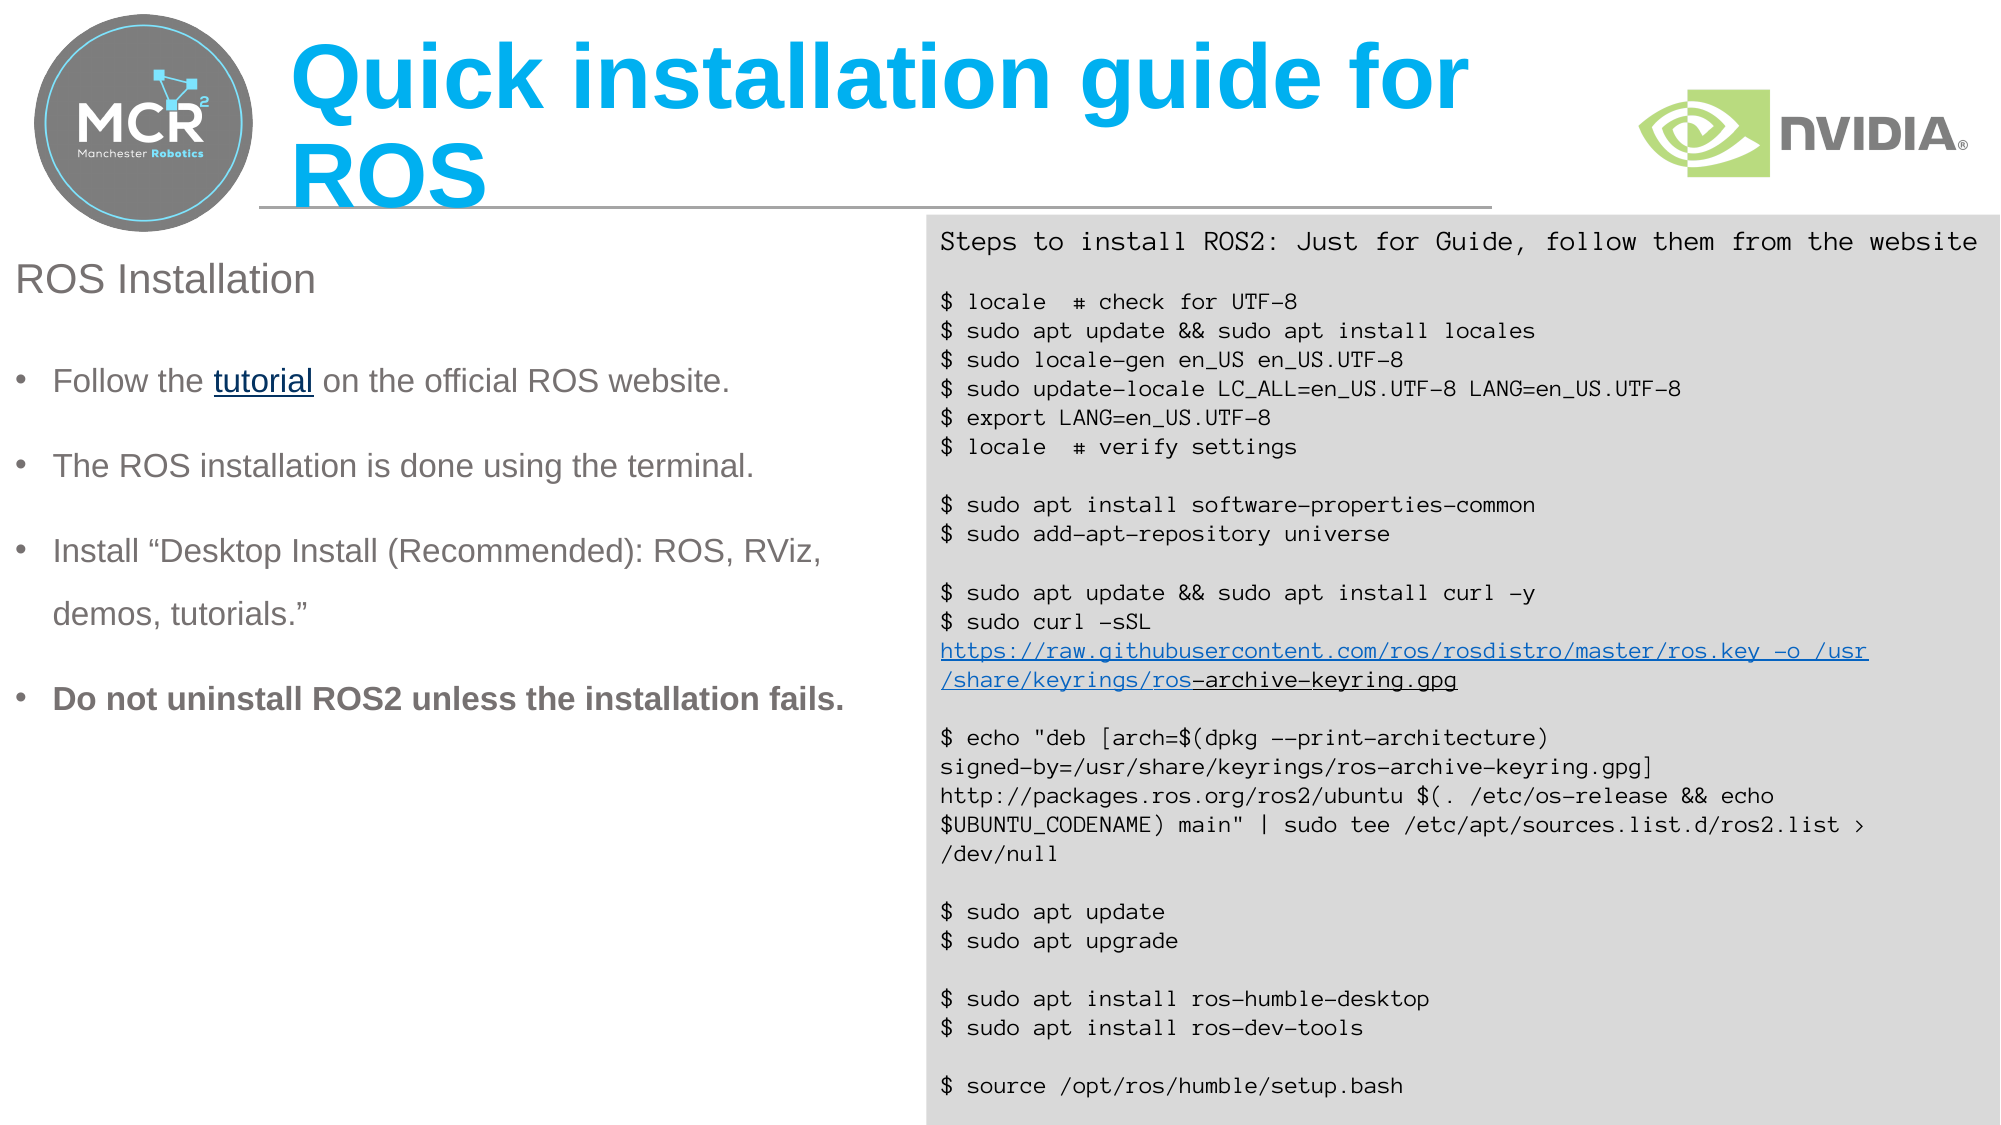

# Quick installation guide for ROS
ROS Installation
Follow the tutorial on the official ROS website.
The ROS installation is done using the terminal.
Install “Desktop Install (Recommended): ROS, RViz, demos, tutorials.”
Do not uninstall ROS2 unless the installation fails.
Steps to install ROS2: Just for Guide, follow them from the website

$ locale  # check for UTF-8
$ sudo apt update && sudo apt install locales
$ sudo locale-gen en_US en_US.UTF-8
$ sudo update-locale LC_ALL=en_US.UTF-8 LANG=en_US.UTF-8
$ export LANG=en_US.UTF-8
$ locale  # verify settings

$ sudo apt install software-properties-common
$ sudo add-apt-repository universe

$ sudo apt update && sudo apt install curl -y
$ sudo curl -sSL https://raw.githubusercontent.com/ros/rosdistro/master/ros.key -o /usr/share/keyrings/ros-archive-keyring.gpg

$ echo "deb [arch=$(dpkg --print-architecture) signed-by=/usr/share/keyrings/ros-archive-keyring.gpg] http://packages.ros.org/ros2/ubuntu $(. /etc/os-release && echo $UBUNTU_CODENAME) main" | sudo tee /etc/apt/sources.list.d/ros2.list > /dev/null

$ sudo apt update
$ sudo apt upgrade

$ sudo apt install ros-humble-desktop
$ sudo apt install ros-dev-tools

$ source /opt/ros/humble/setup.bash